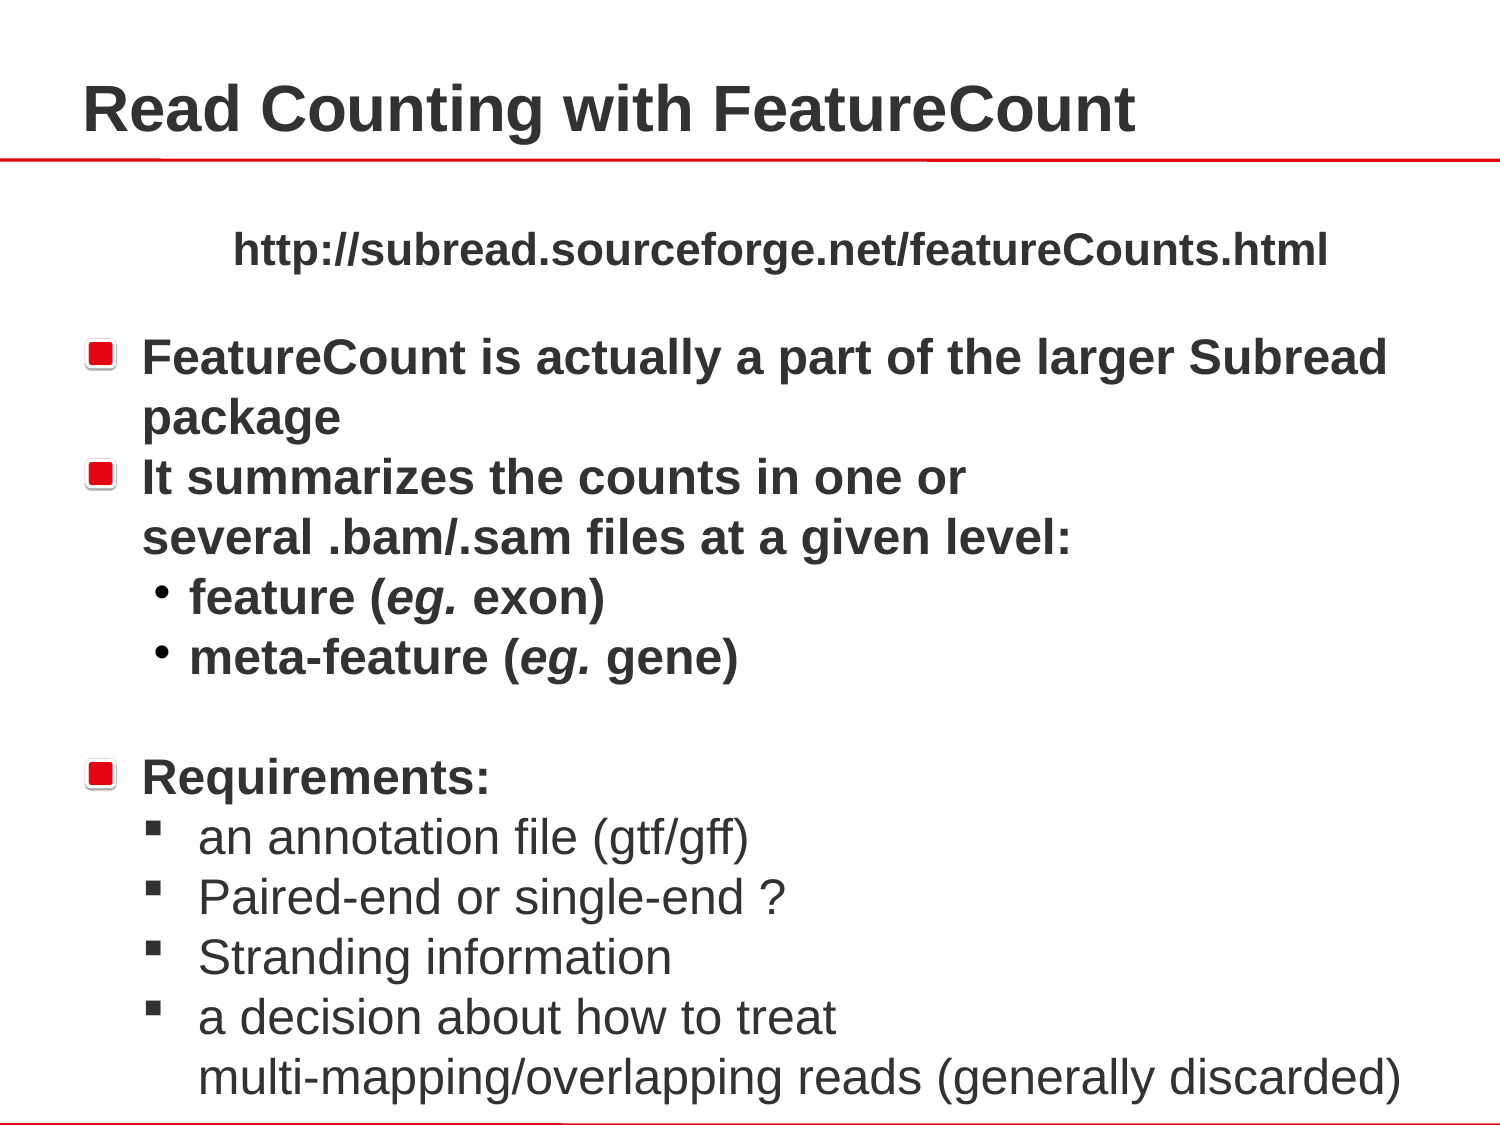

Read Counting with FeatureCount
	http://subread.sourceforge.net/featureCounts.html
FeatureCount is actually a part of the larger Subread package
It summarizes the counts in one or several .bam/.sam files at a given level:
feature (eg. exon)
meta-feature (eg. gene)

Requirements:
an annotation file (gtf/gff)
Paired-end or single-end ?
Stranding information
a decision about how to treat multi-mapping/overlapping reads (generally discarded)